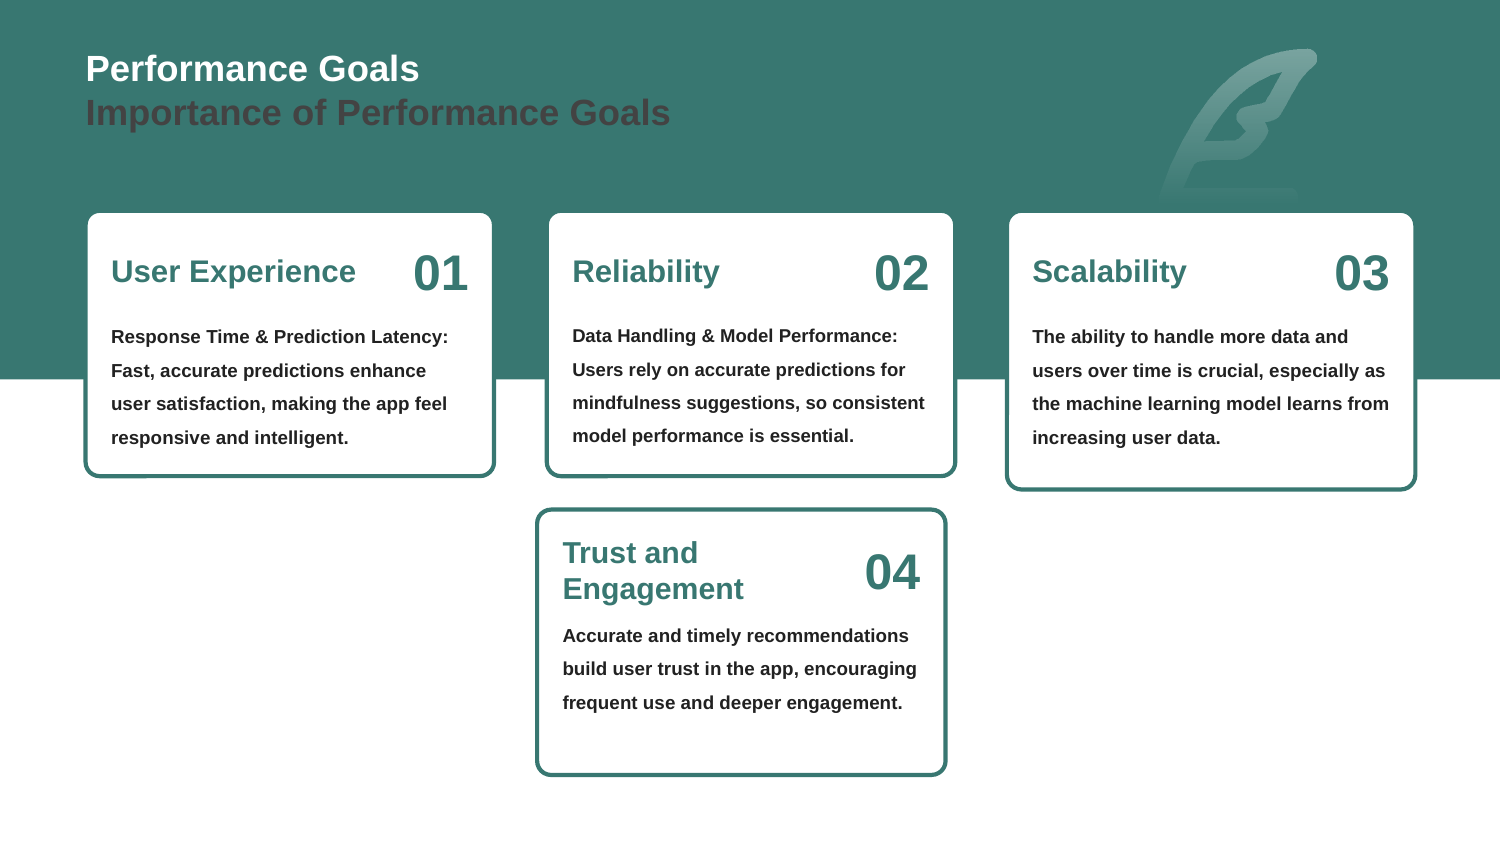

# Performance Goals Importance of Performance Goals

User Experience
01
Reliability
02
Scalability
03
Response Time & Prediction Latency: Fast, accurate predictions enhance user satisfaction, making the app feel responsive and intelligent.
Data Handling & Model Performance: Users rely on accurate predictions for mindfulness suggestions, so consistent model performance is essential.
The ability to handle more data and users over time is crucial, especially as the machine learning model learns from increasing user data.

Trust and Engagement
04
Accurate and timely recommendations build user trust in the app, encouraging frequent use and deeper engagement.
17